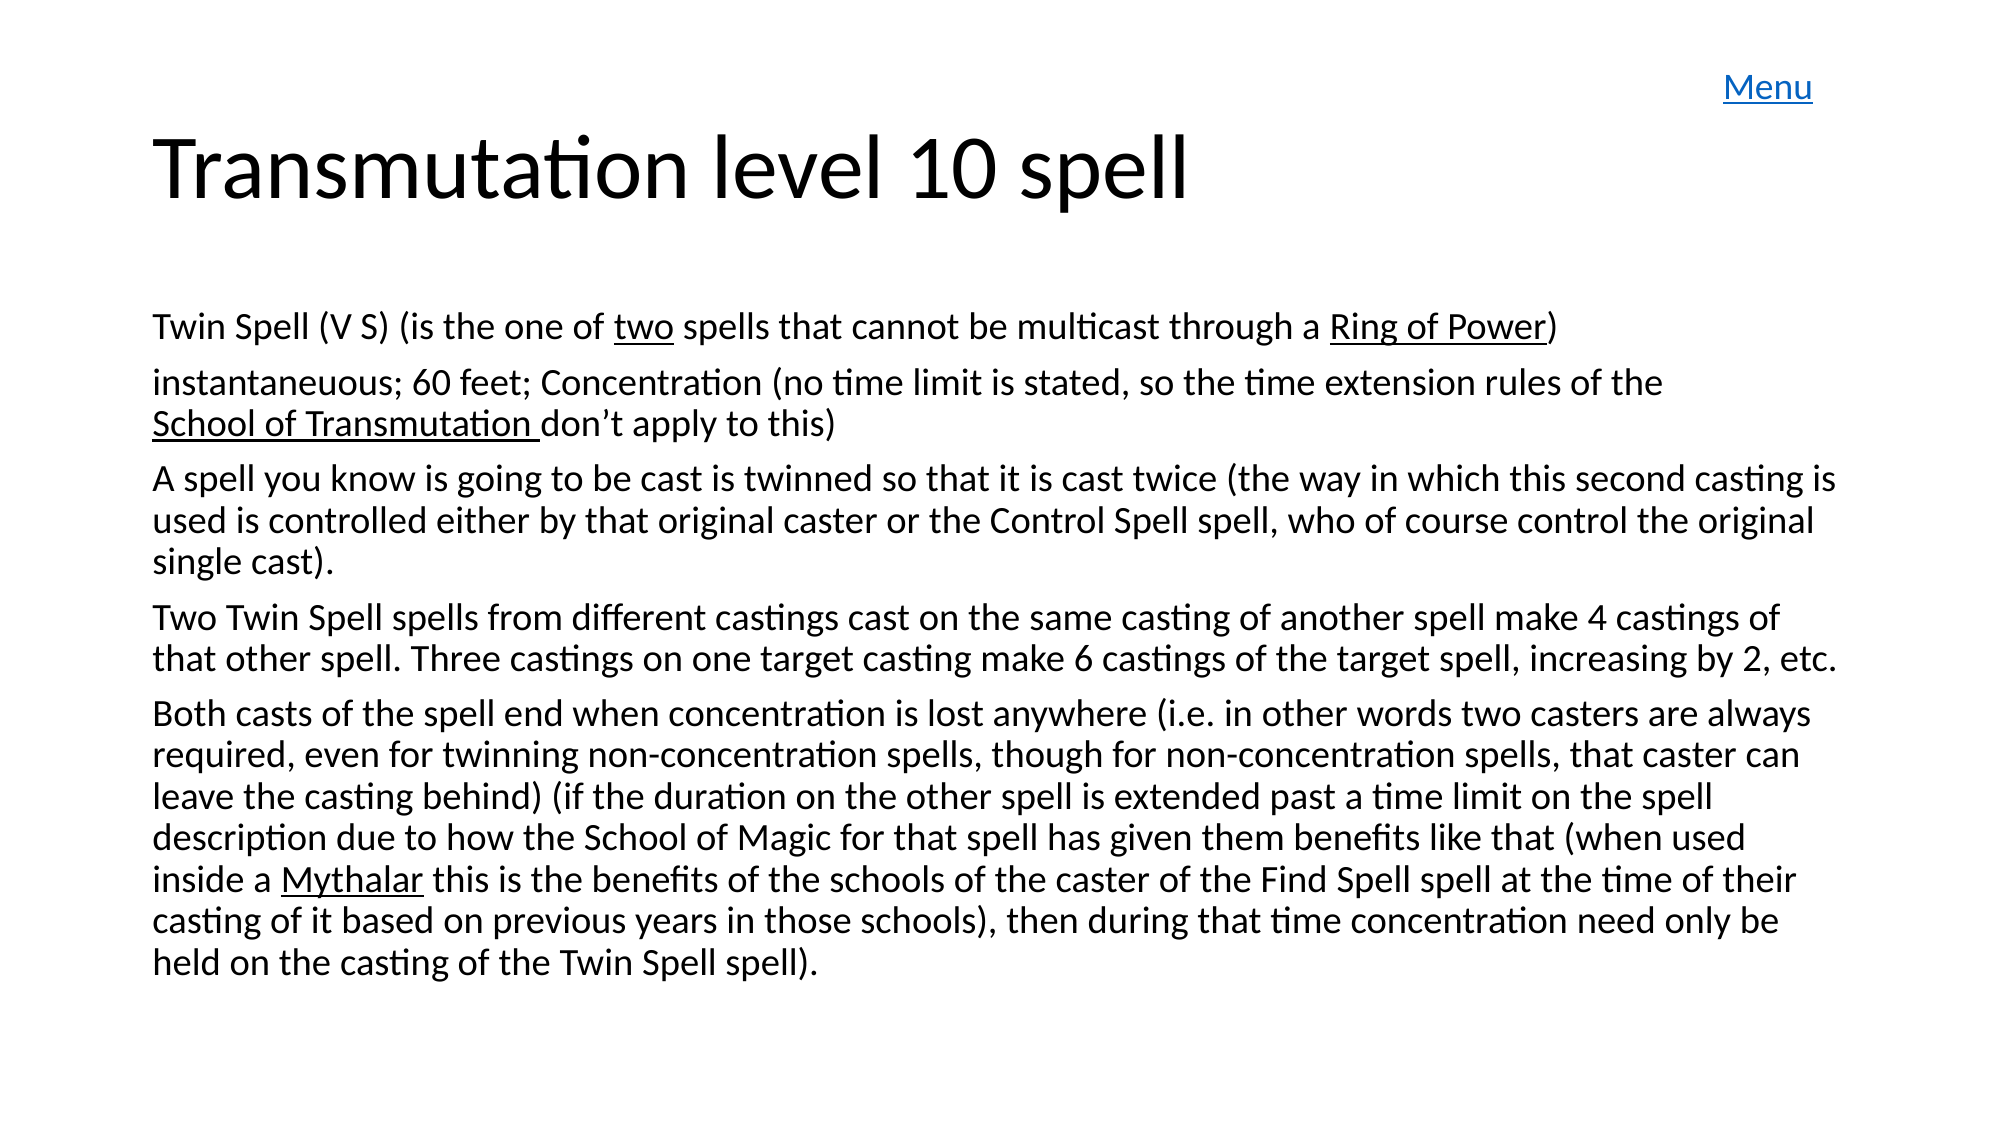

Menu
# Transmutation level 10 spell
Twin Spell (V S) (is the one of two spells that cannot be multicast through a Ring of Power)
instantaneuous; 60 feet; Concentration (no time limit is stated, so the time extension rules of the School of Transmutation don’t apply to this)
A spell you know is going to be cast is twinned so that it is cast twice (the way in which this second casting is used is controlled either by that original caster or the Control Spell spell, who of course control the original single cast).
Two Twin Spell spells from different castings cast on the same casting of another spell make 4 castings of that other spell. Three castings on one target casting make 6 castings of the target spell, increasing by 2, etc.
Both casts of the spell end when concentration is lost anywhere (i.e. in other words two casters are always required, even for twinning non-concentration spells, though for non-concentration spells, that caster can leave the casting behind) (if the duration on the other spell is extended past a time limit on the spell description due to how the School of Magic for that spell has given them benefits like that (when used inside a Mythalar this is the benefits of the schools of the caster of the Find Spell spell at the time of their casting of it based on previous years in those schools), then during that time concentration need only be held on the casting of the Twin Spell spell).